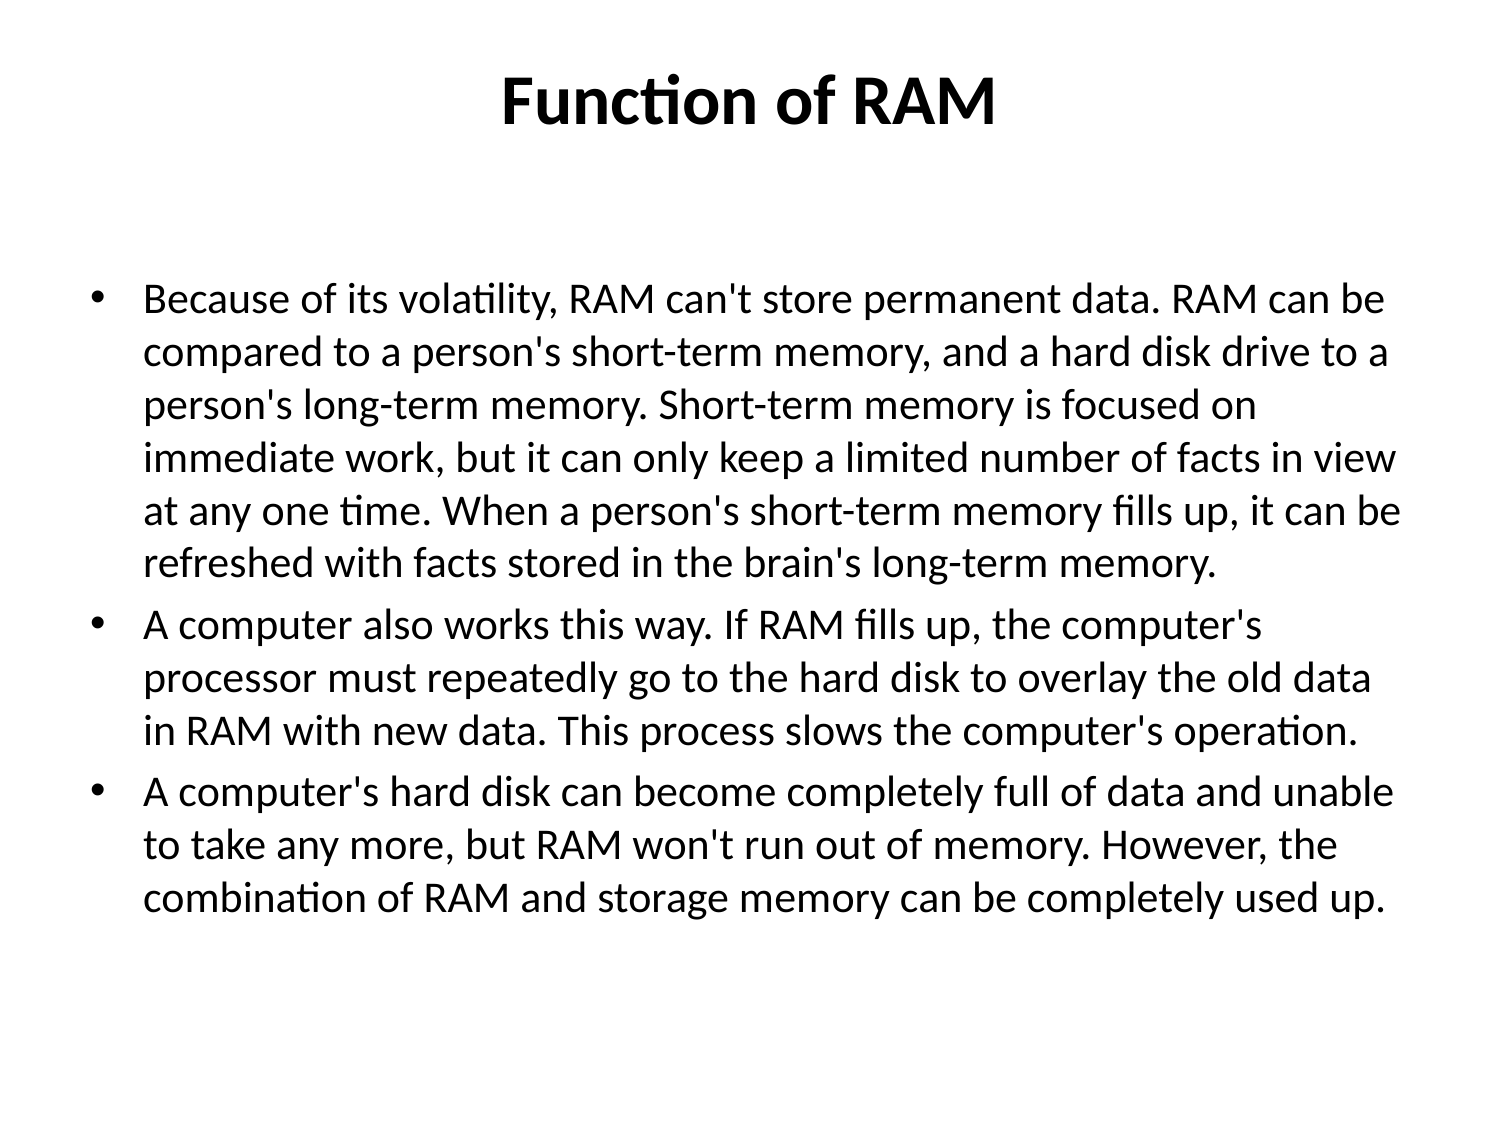

# Function of RAM
Because of its volatility, RAM can't store permanent data. RAM can be compared to a person's short-term memory, and a hard disk drive to a person's long-term memory. Short-term memory is focused on immediate work, but it can only keep a limited number of facts in view at any one time. When a person's short-term memory fills up, it can be refreshed with facts stored in the brain's long-term memory.
A computer also works this way. If RAM fills up, the computer's processor must repeatedly go to the hard disk to overlay the old data in RAM with new data. This process slows the computer's operation.
A computer's hard disk can become completely full of data and unable to take any more, but RAM won't run out of memory. However, the combination of RAM and storage memory can be completely used up.